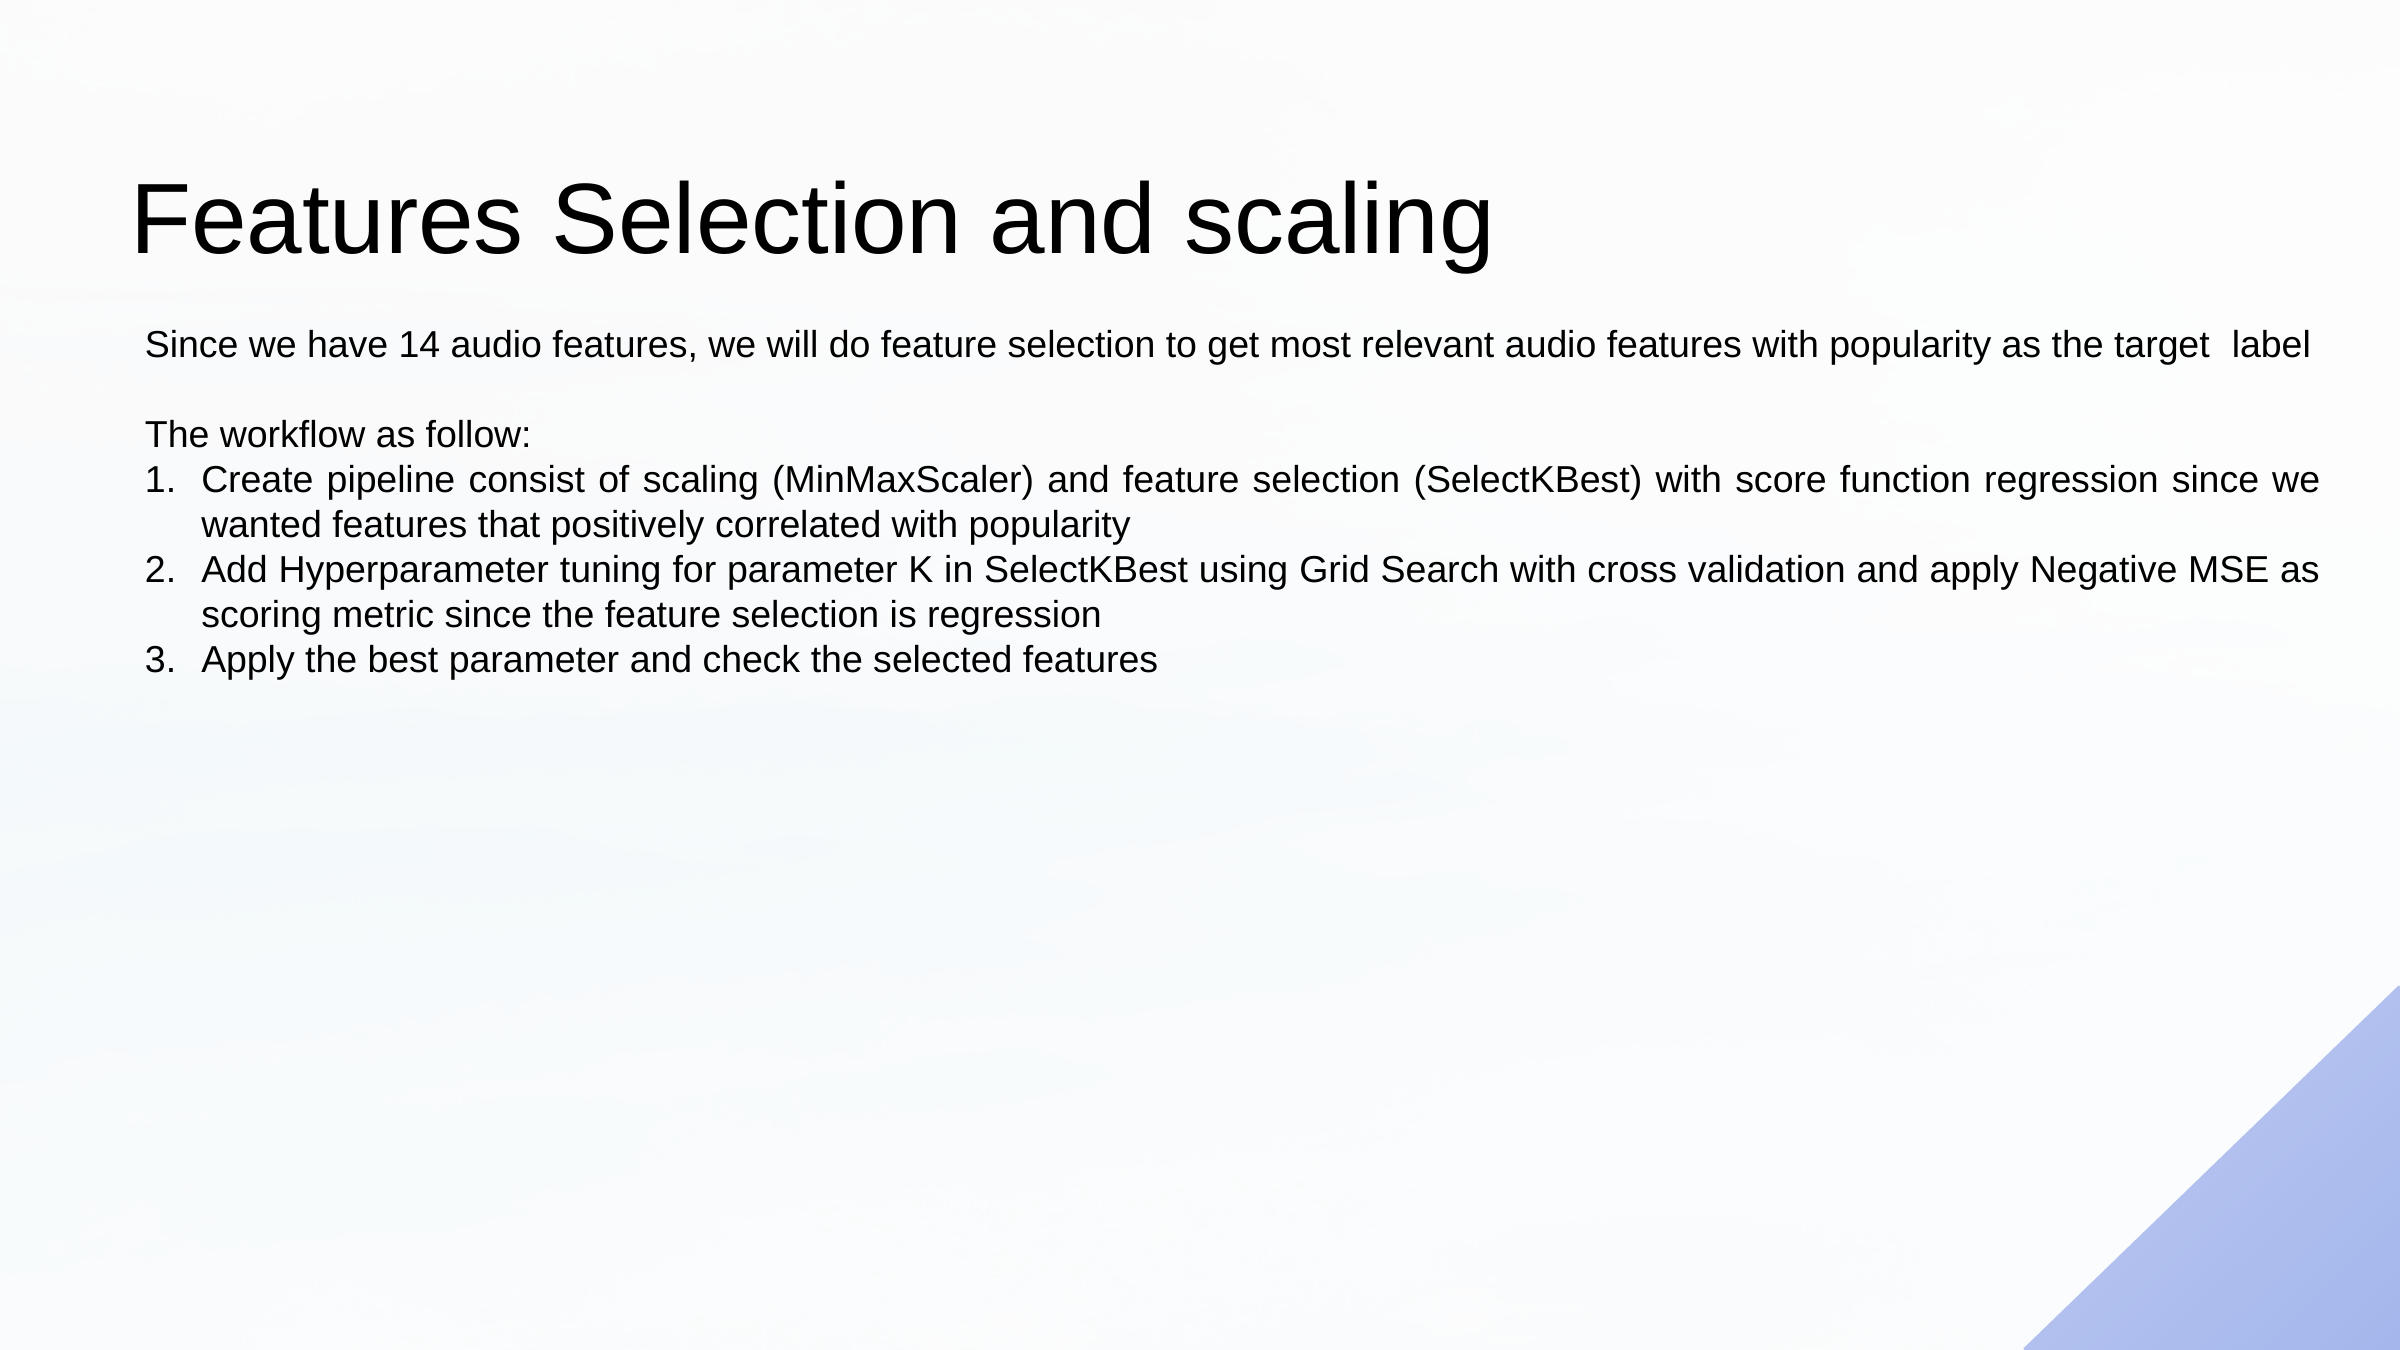

Features Selection and scaling

Since we have 14 audio features, we will do feature selection to get most relevant audio features with popularity as the target  label

The workflow as follow:
Create pipeline consist of scaling (MinMaxScaler) and feature selection (SelectKBest) with score function regression since we wanted features that positively correlated with popularity
Add Hyperparameter tuning for parameter K in SelectKBest using Grid Search with cross validation and apply Negative MSE as scoring metric since the feature selection is regression
Apply the best parameter and check the selected features